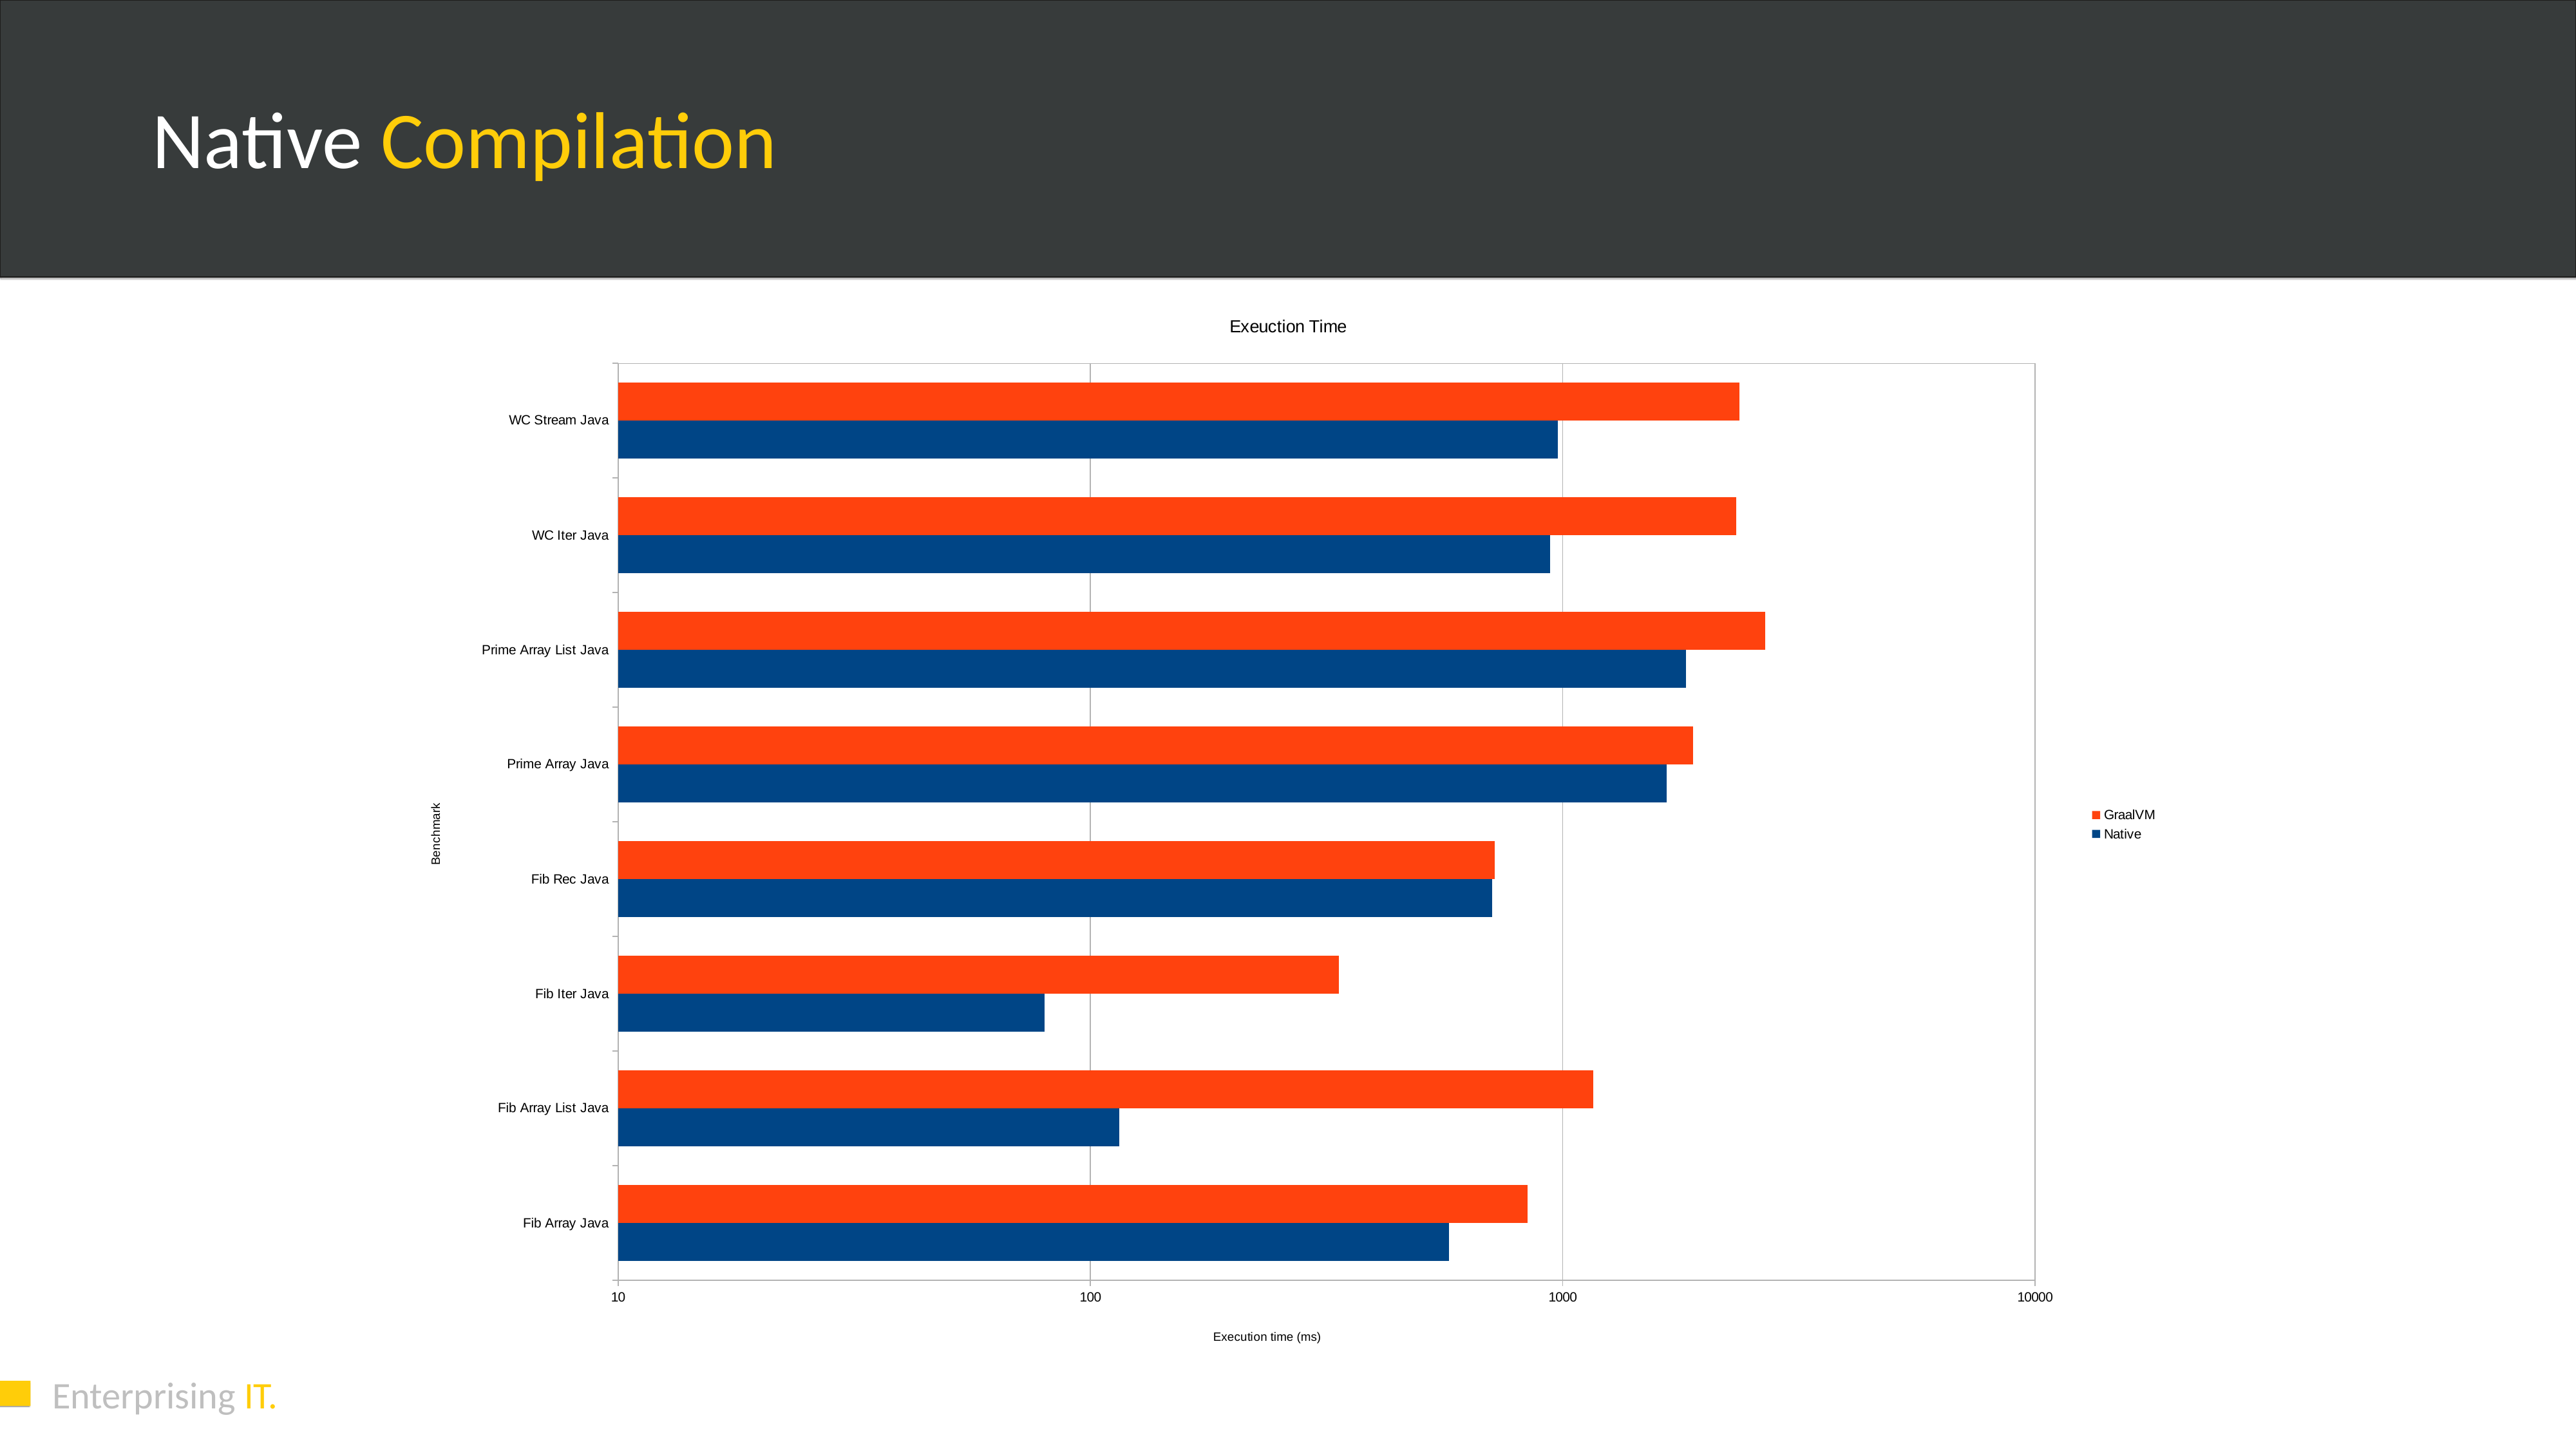

Native Compilation

### Chart: Exeuction Time

| Category | Native | GraalVM |
|---|---|---|
| Fib Array Java | 574.0 | 842.0 |
| Fib Array List Java | 115.0 | 1162.0 |
| Fib Iter Java | 80.0 | 336.0 |
| Fib Rec Java | 709.0 | 719.0 |
| Prime Array Java | 1662.0 | 1887.0 |
| Prime Array List Java | 1823.0 | 2687.0 |
| WC Iter Java | 941.0 | 2330.0 |
| WC Stream Java | 977.0 | 2368.0 |